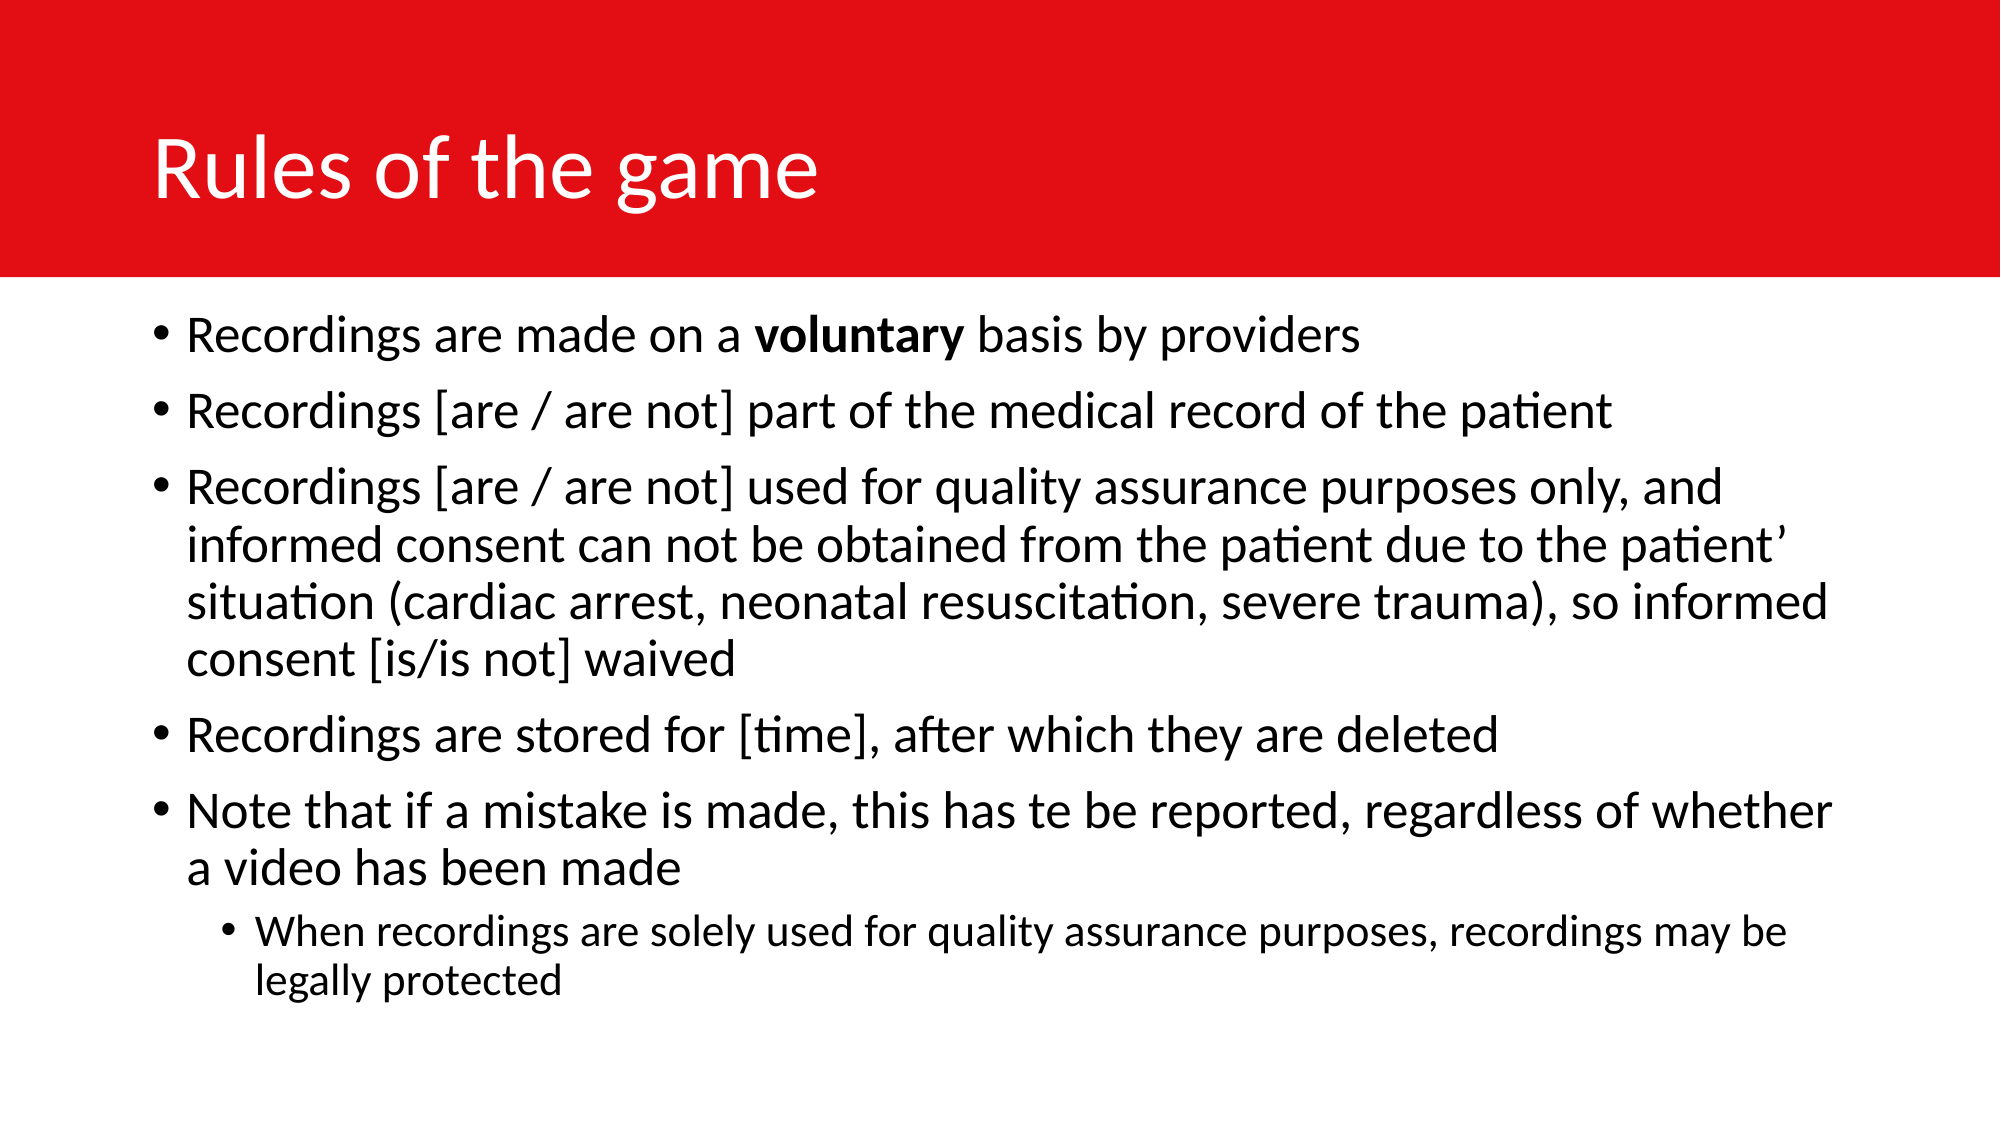

# Rules of the game
Recordings are made on a voluntary basis by providers
Recordings [are / are not] part of the medical record of the patient
Recordings [are / are not] used for quality assurance purposes only, and informed consent can not be obtained from the patient due to the patient’ situation (cardiac arrest, neonatal resuscitation, severe trauma), so informed consent [is/is not] waived
Recordings are stored for [time], after which they are deleted
Note that if a mistake is made, this has te be reported, regardless of whether a video has been made
When recordings are solely used for quality assurance purposes, recordings may be legally protected